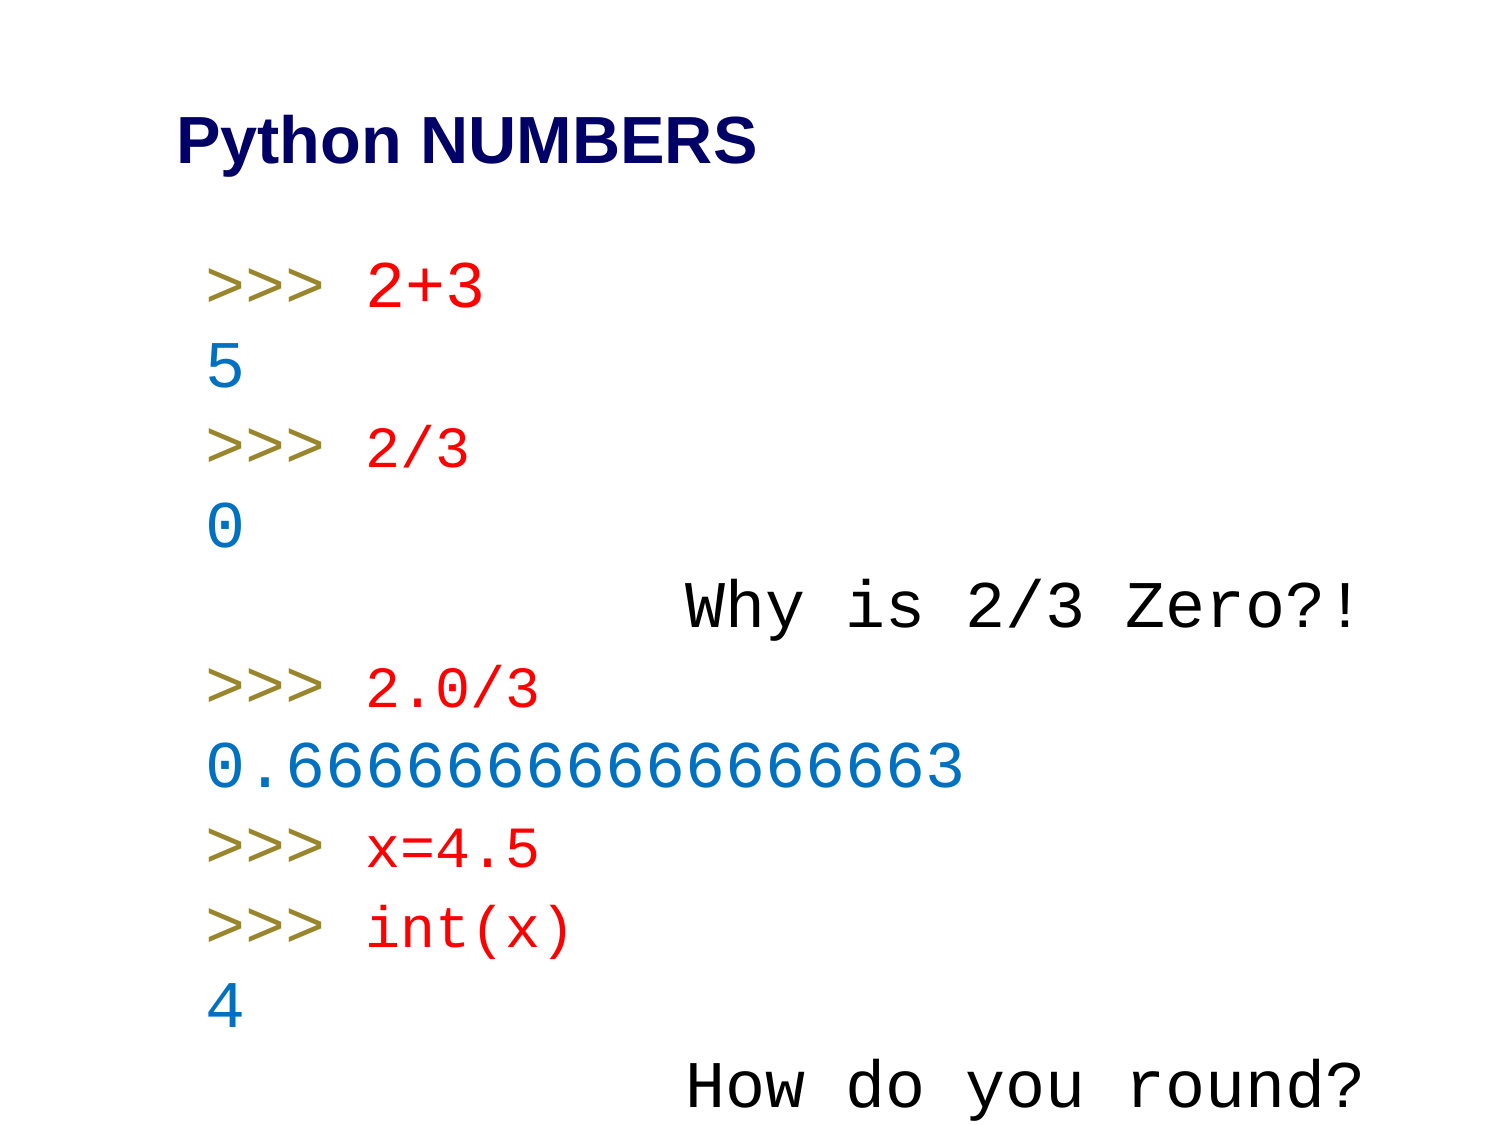

Python NUMBERS
>>> 2+3
5
>>> 2/3
0
            Why is 2/3 Zero?!
>>> 2.0/3
0.66666666666666663
>>> x=4.5
>>> int(x)
4
            How do you round?